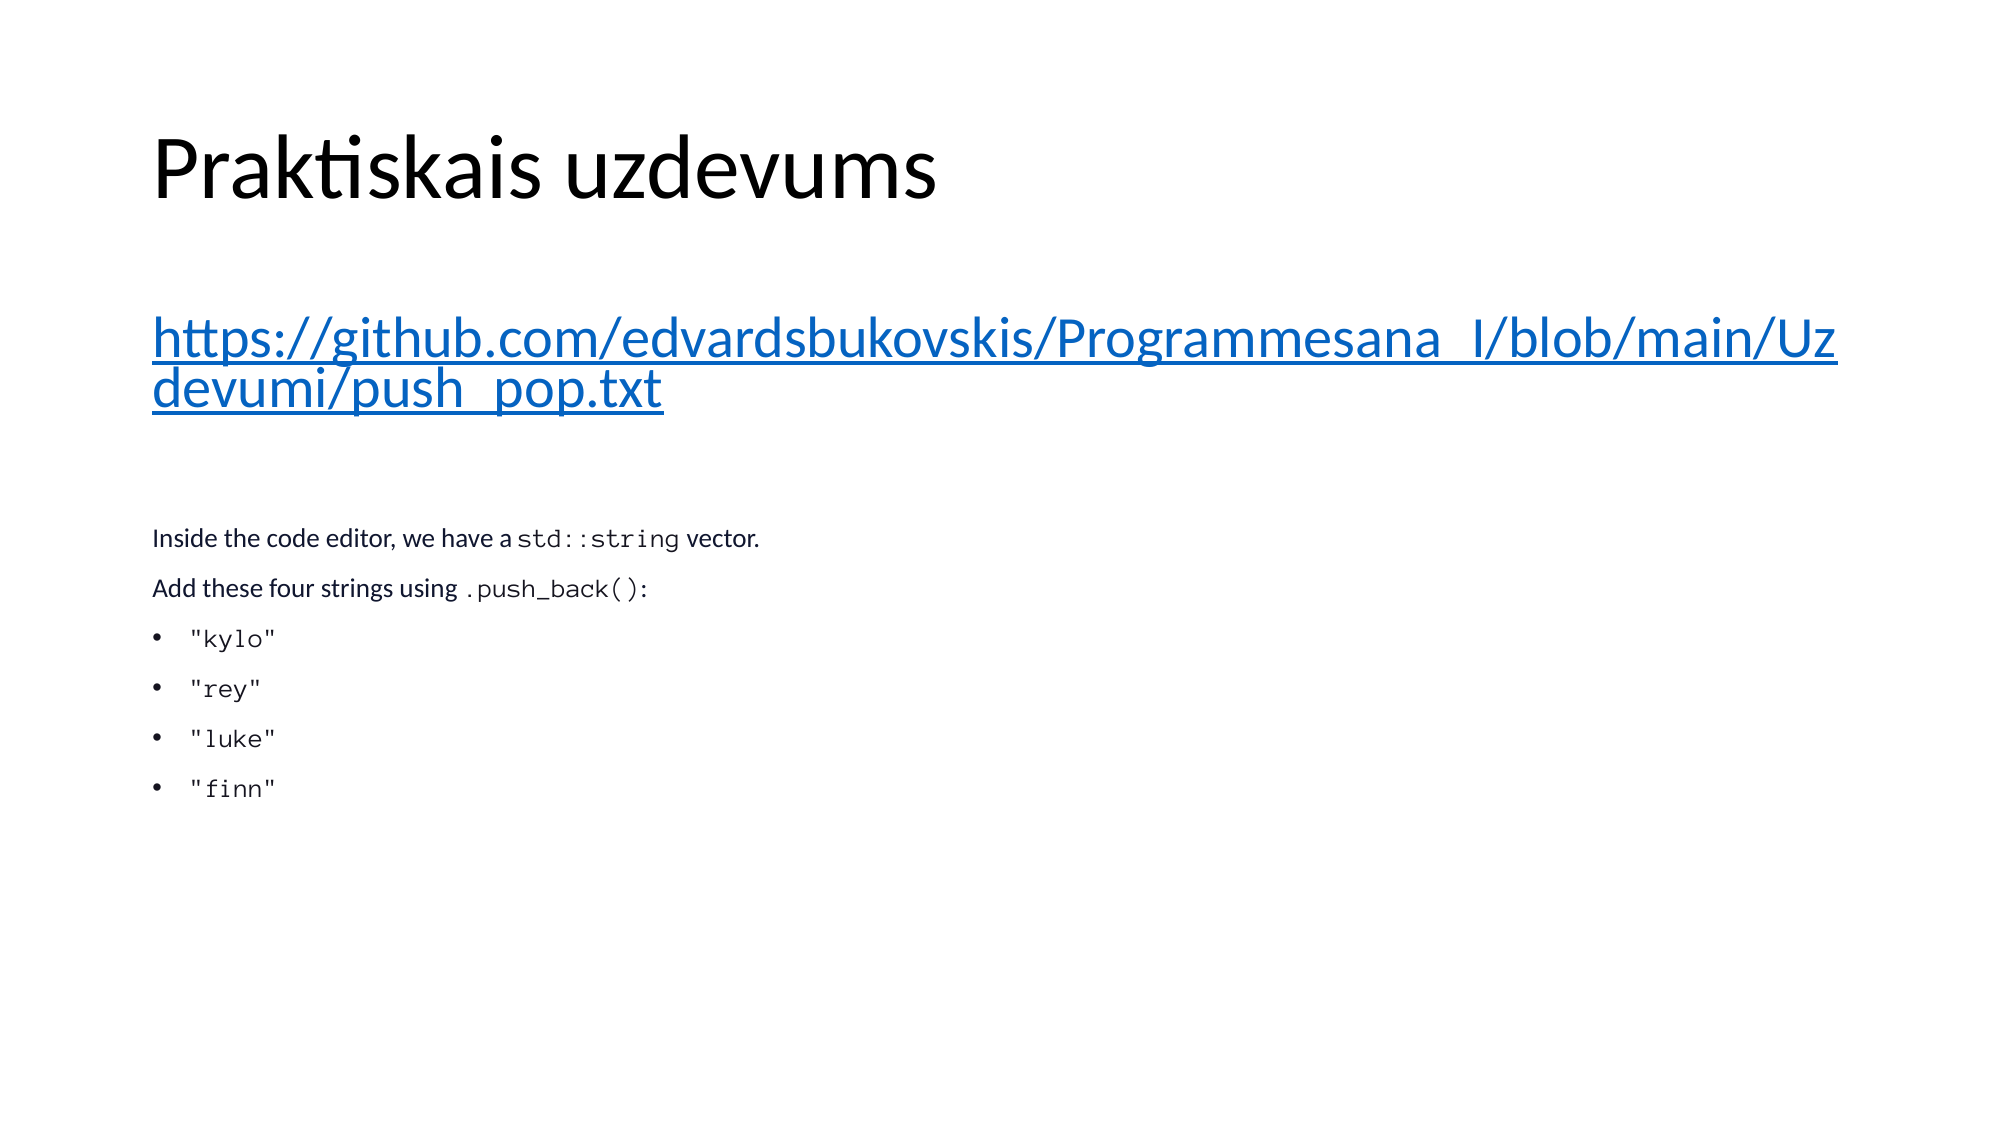

# Praktiskais uzdevums
https://github.com/edvardsbukovskis/Programmesana_I/blob/main/Uzdevumi/push_pop.txt

Inside the code editor, we have a std::string vector.
Add these four strings using .push_back():
"kylo"
"rey"
"luke"
"finn"